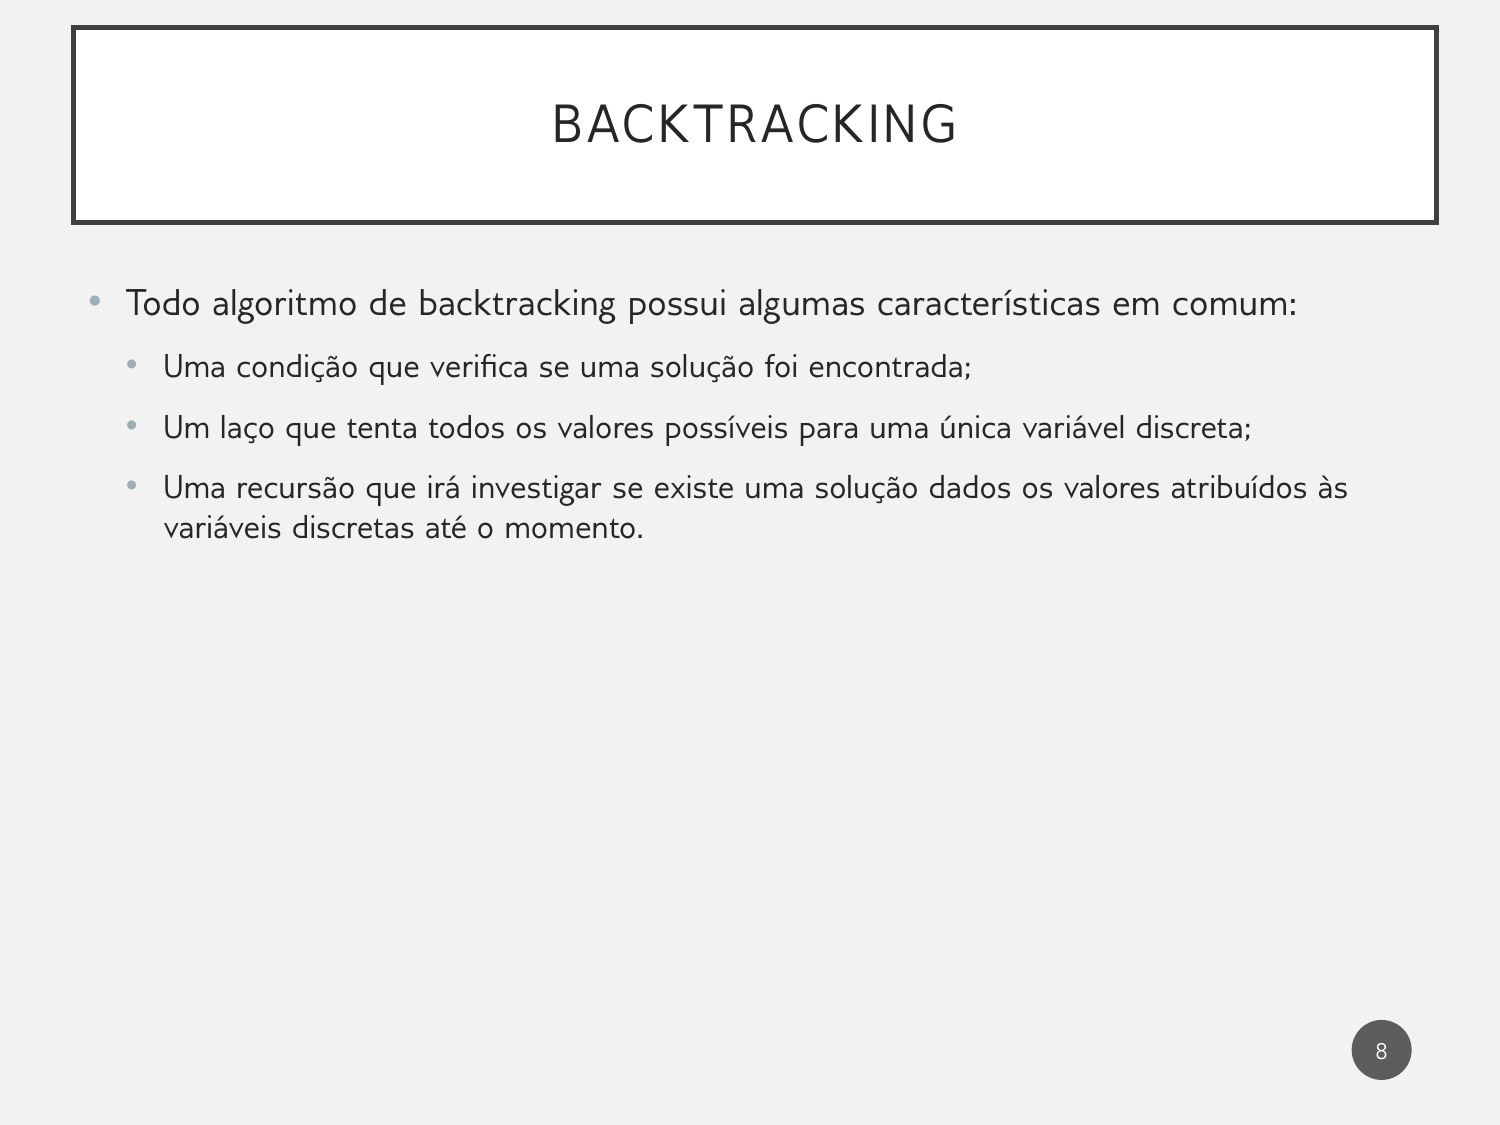

# Backtracking
Todo algoritmo de backtracking possui algumas características em comum:
Uma condição que verifica se uma solução foi encontrada;
Um laço que tenta todos os valores possíveis para uma única variável discreta;
Uma recursão que irá investigar se existe uma solução dados os valores atribuídos às variáveis discretas até o momento.
8